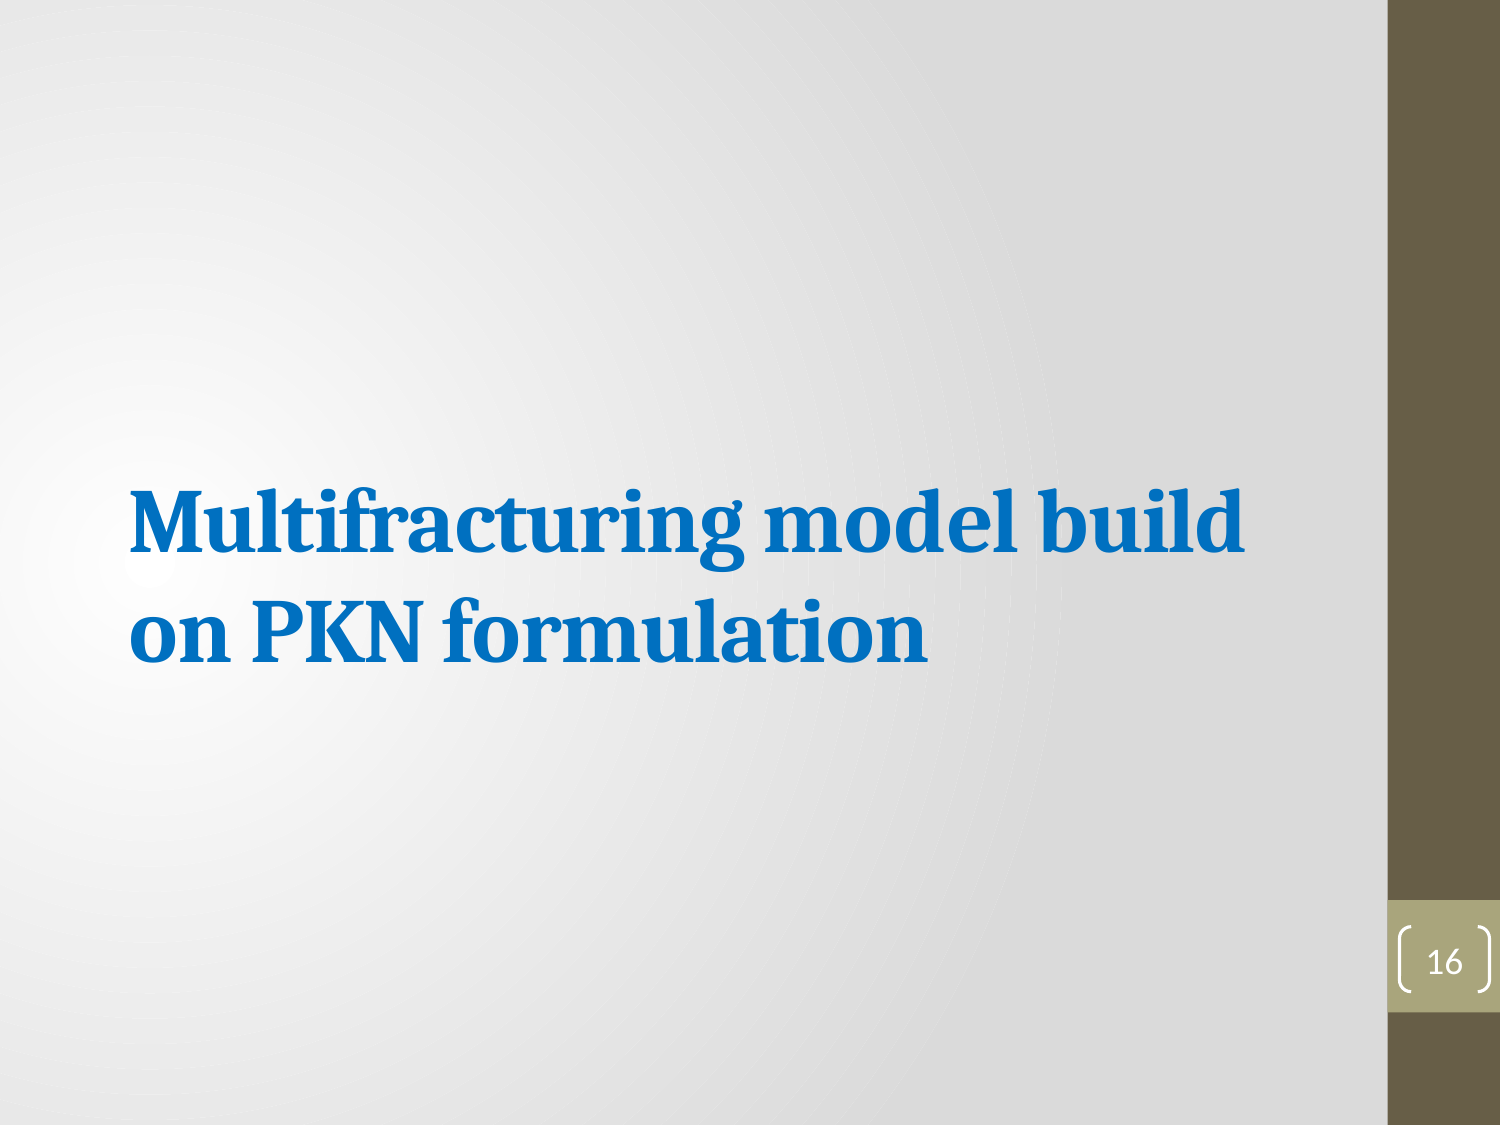

# Multifracturing model build on PKN formulation
16